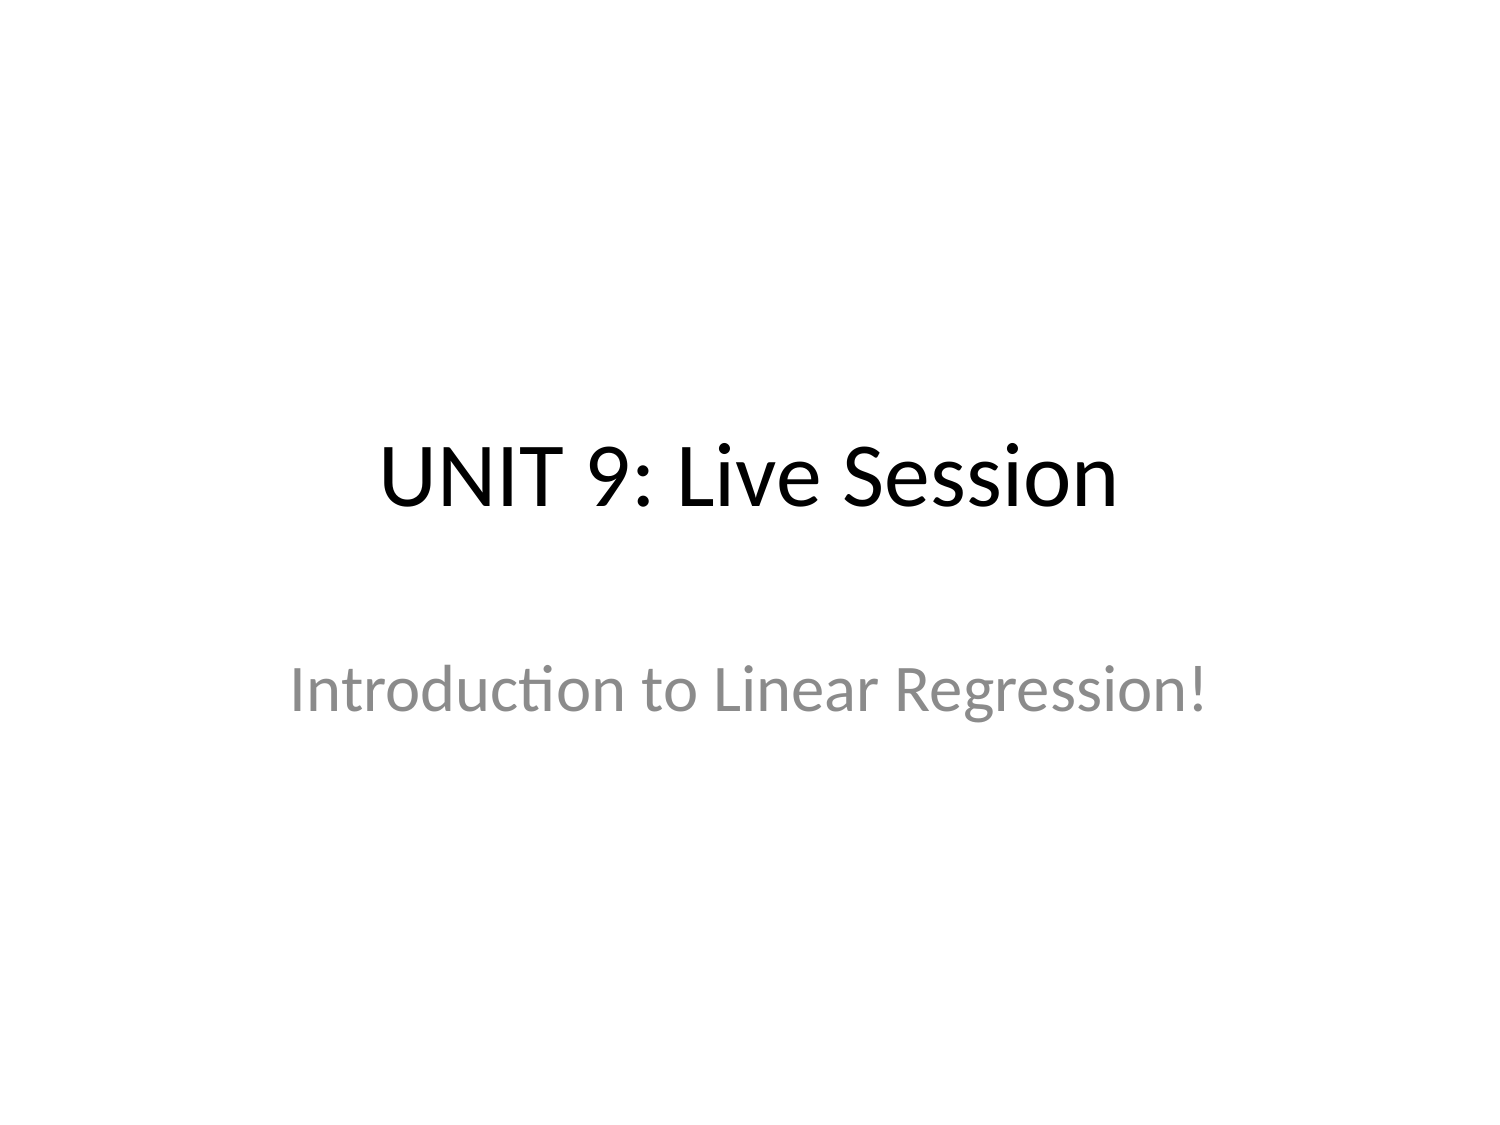

# UNIT 9: Live Session
Introduction to Linear Regression!